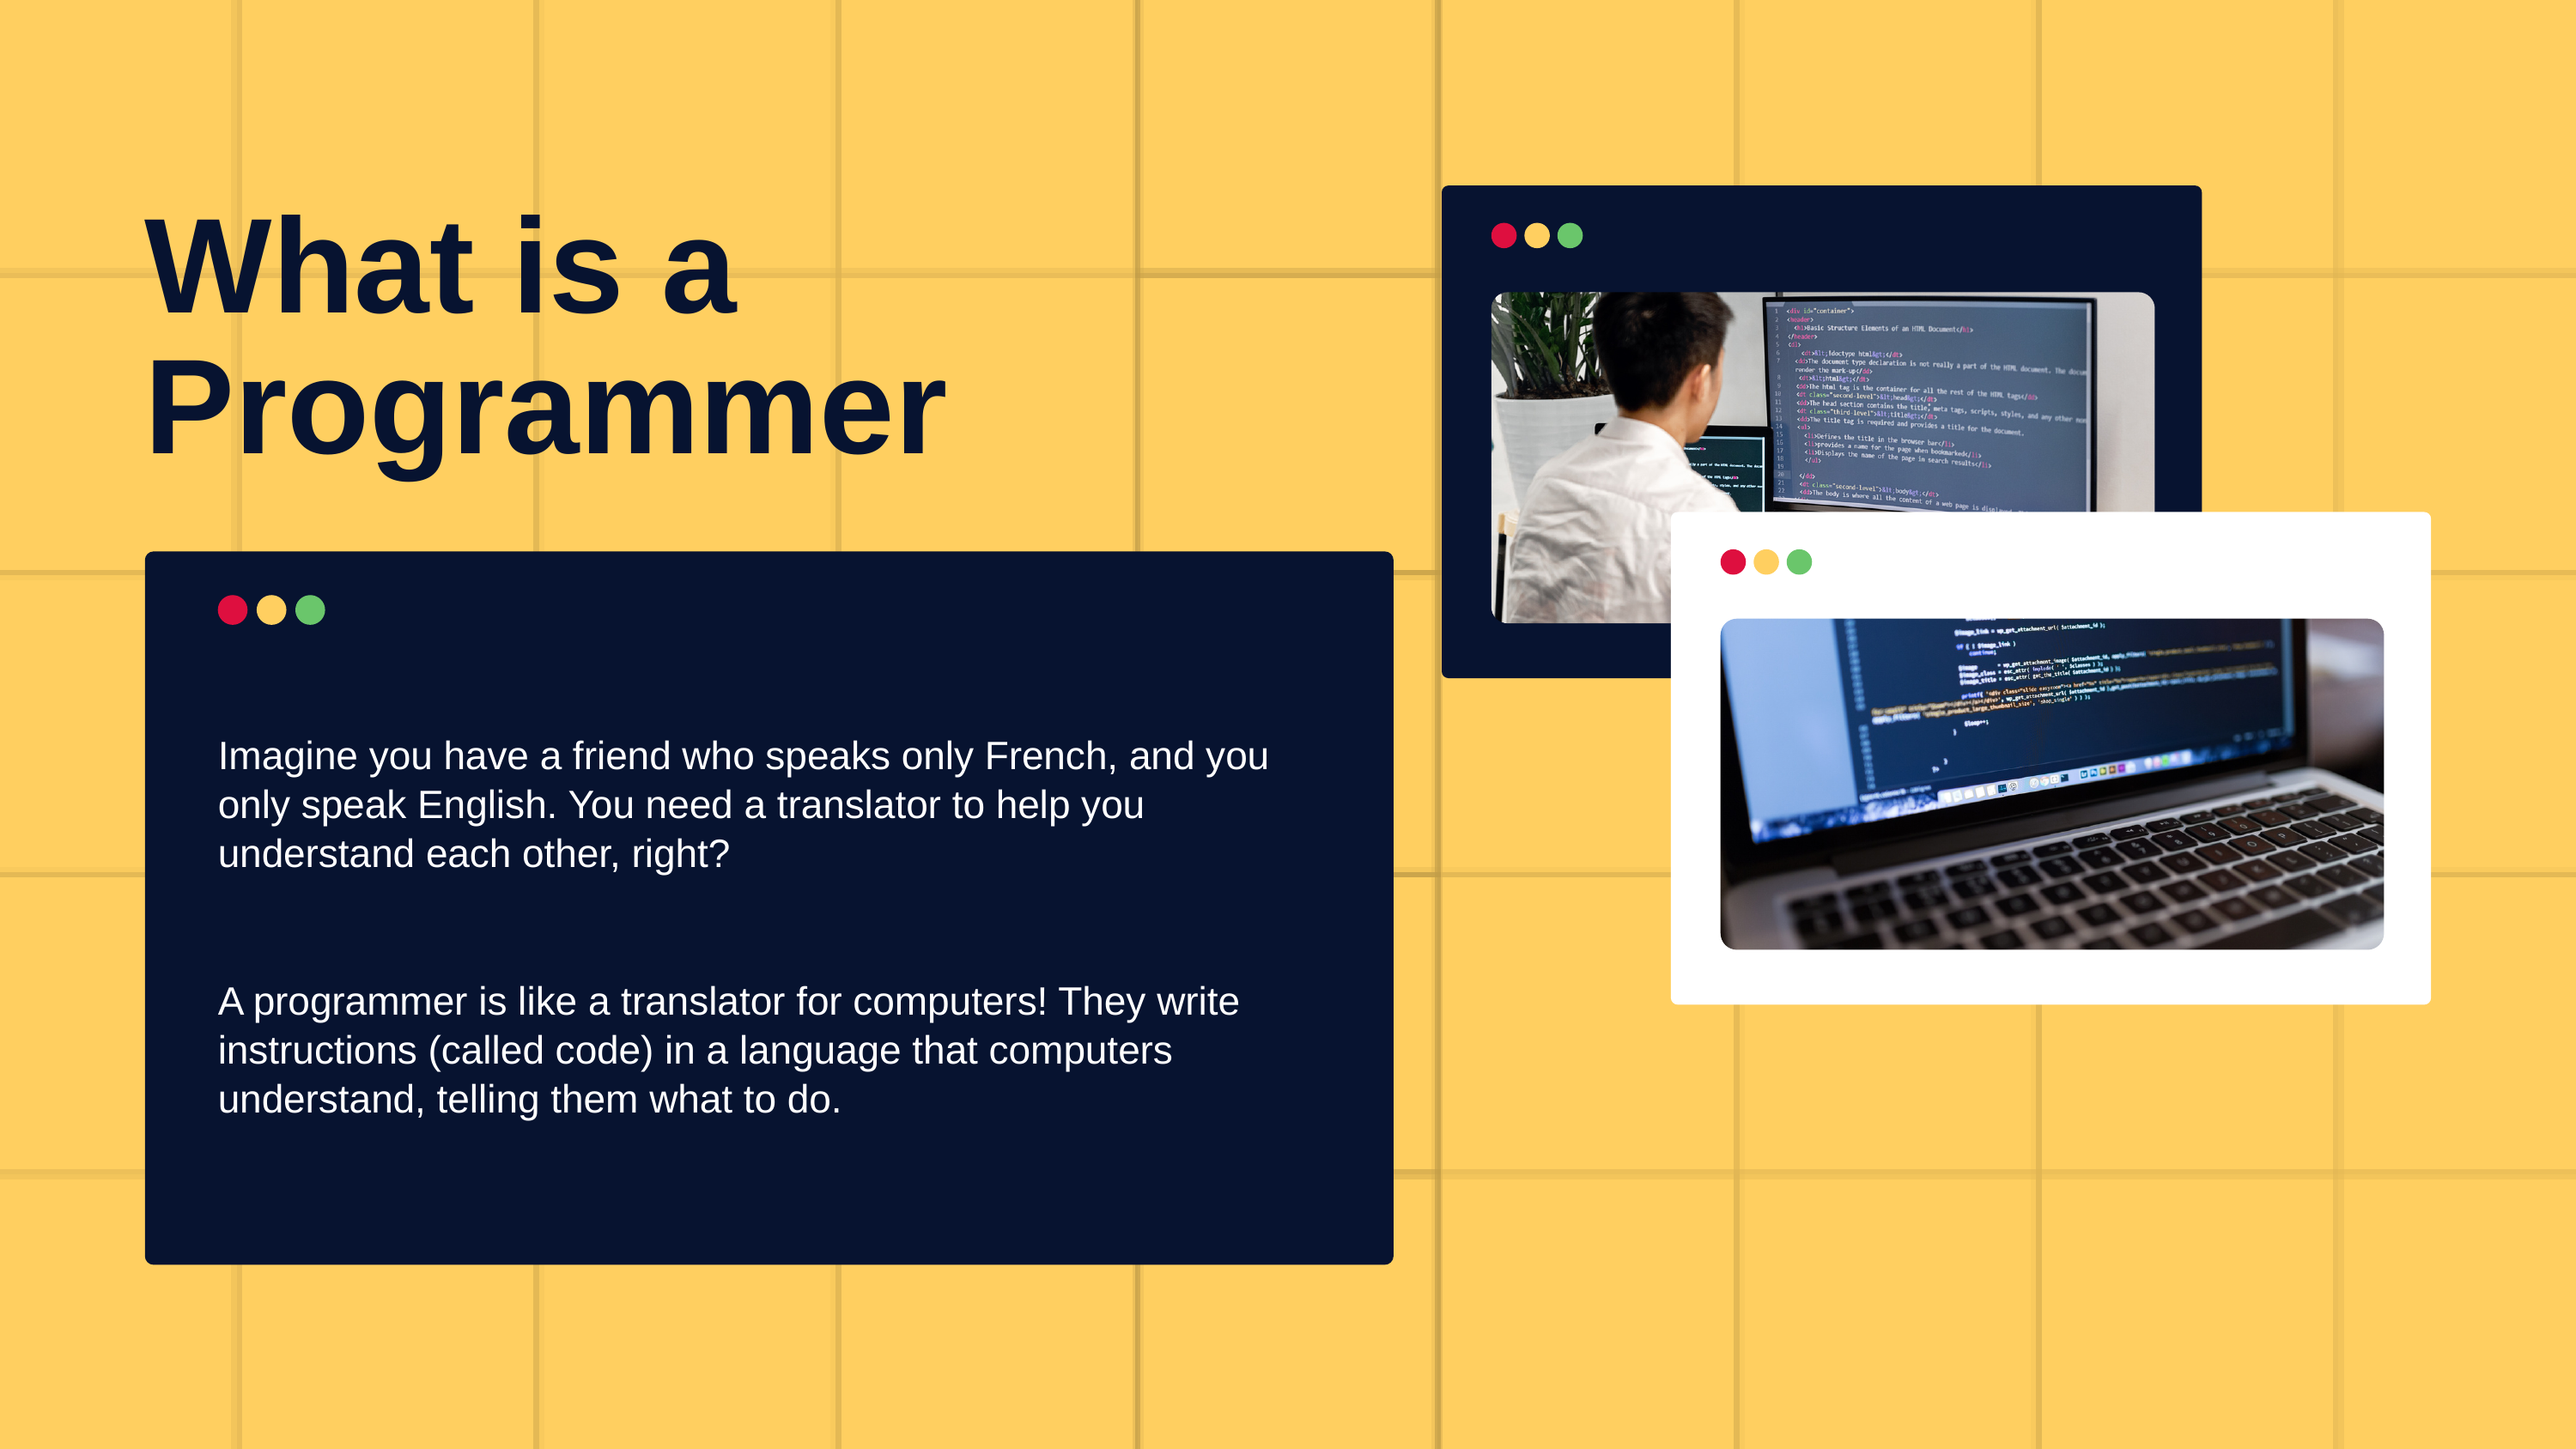

What is a Programmer

Imagine you have a friend who speaks only French, and you only speak English. You need a translator to help you understand each other, right?
A programmer is like a translator for computers! They write instructions (called code) in a language that computers understand, telling them what to do.